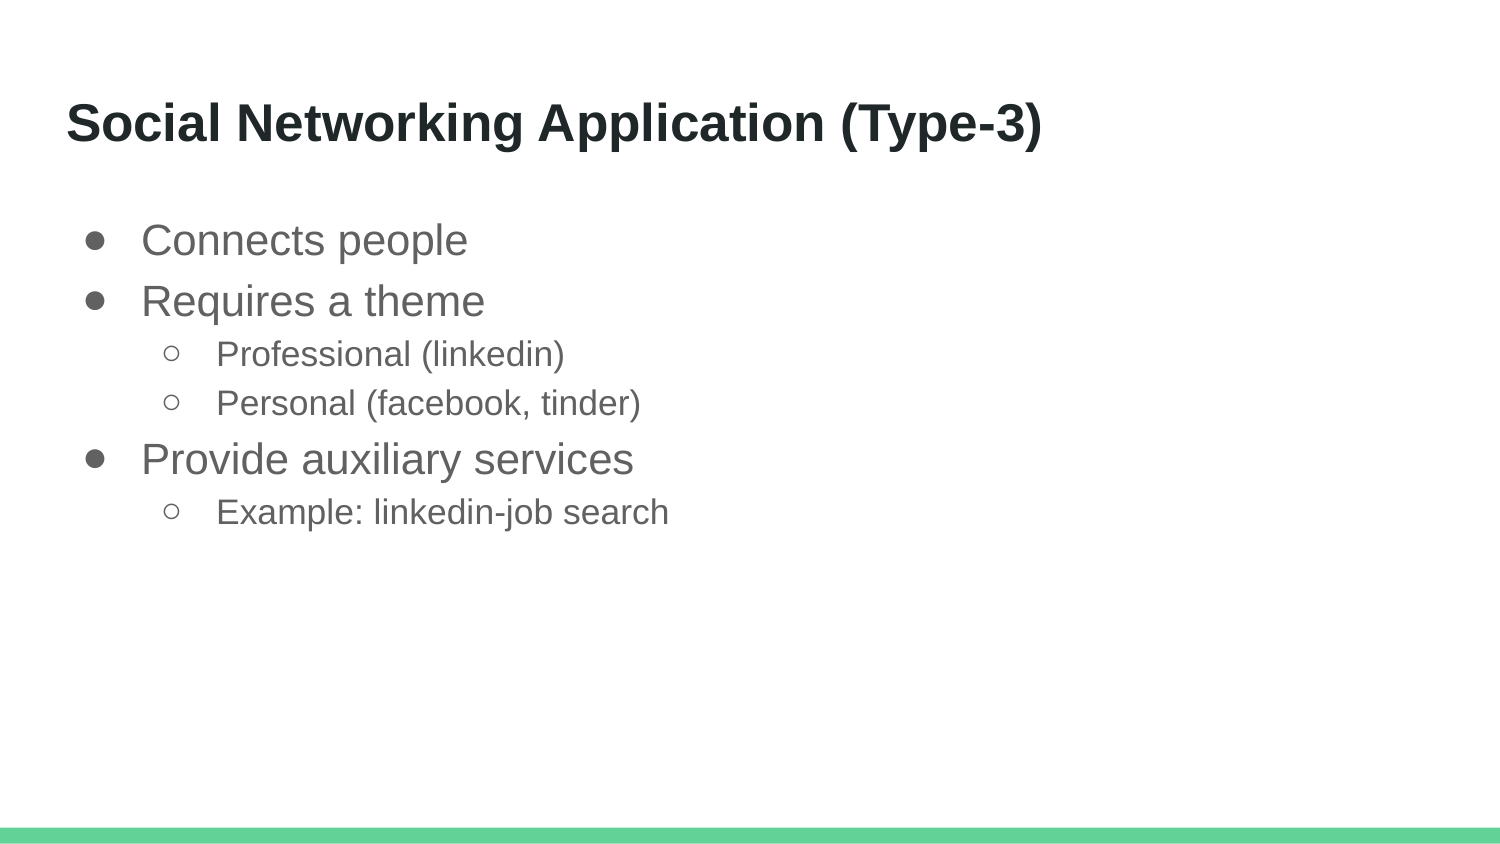

# Social Networking Application (Type-3)
Connects people
Requires a theme
Professional (linkedin)
Personal (facebook, tinder)
Provide auxiliary services
Example: linkedin-job search